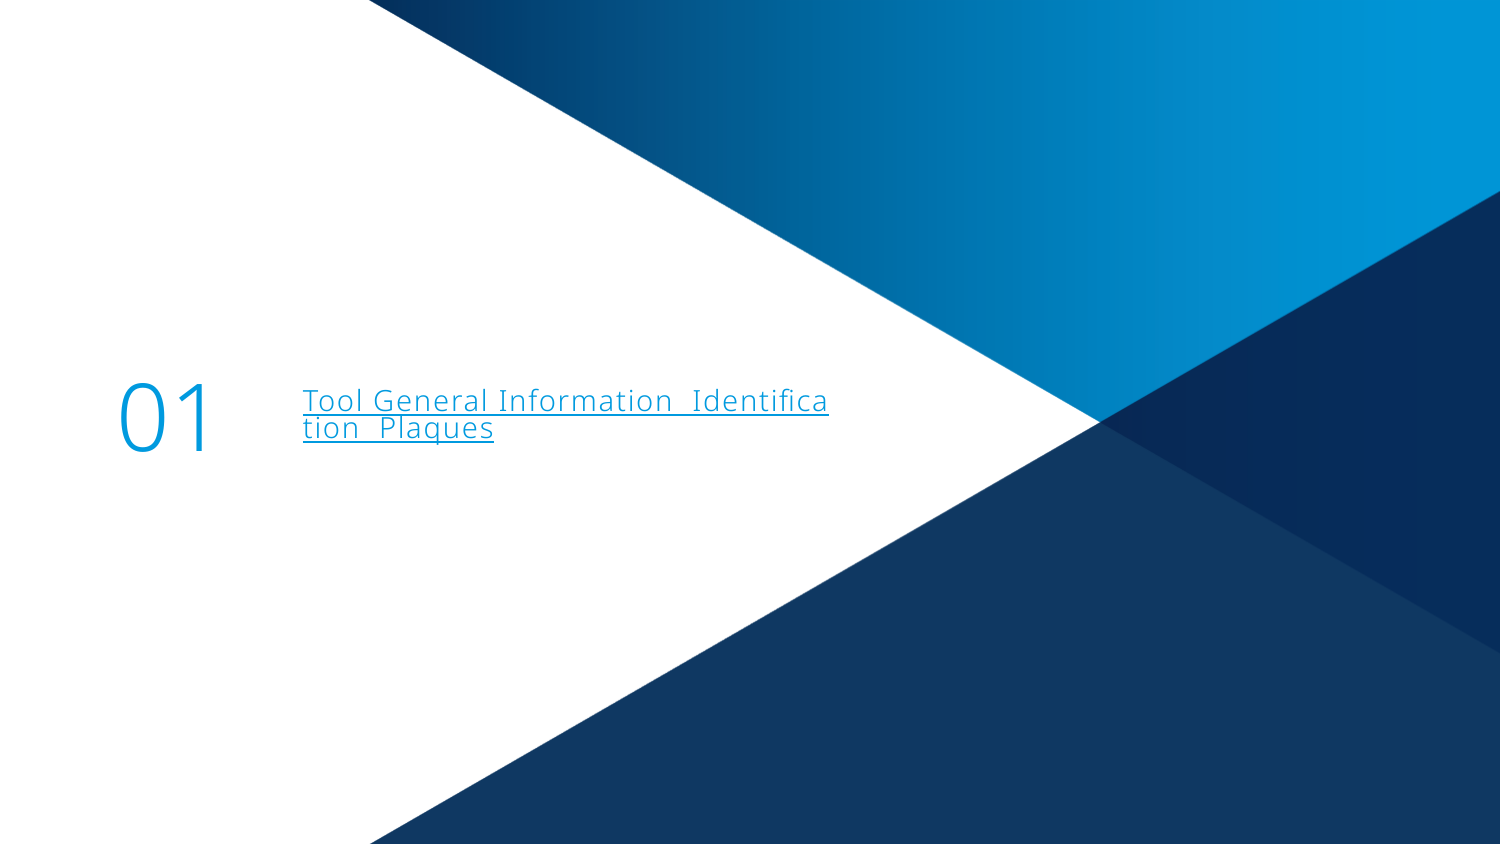

01
# Tool General Information  Identification  Plaques